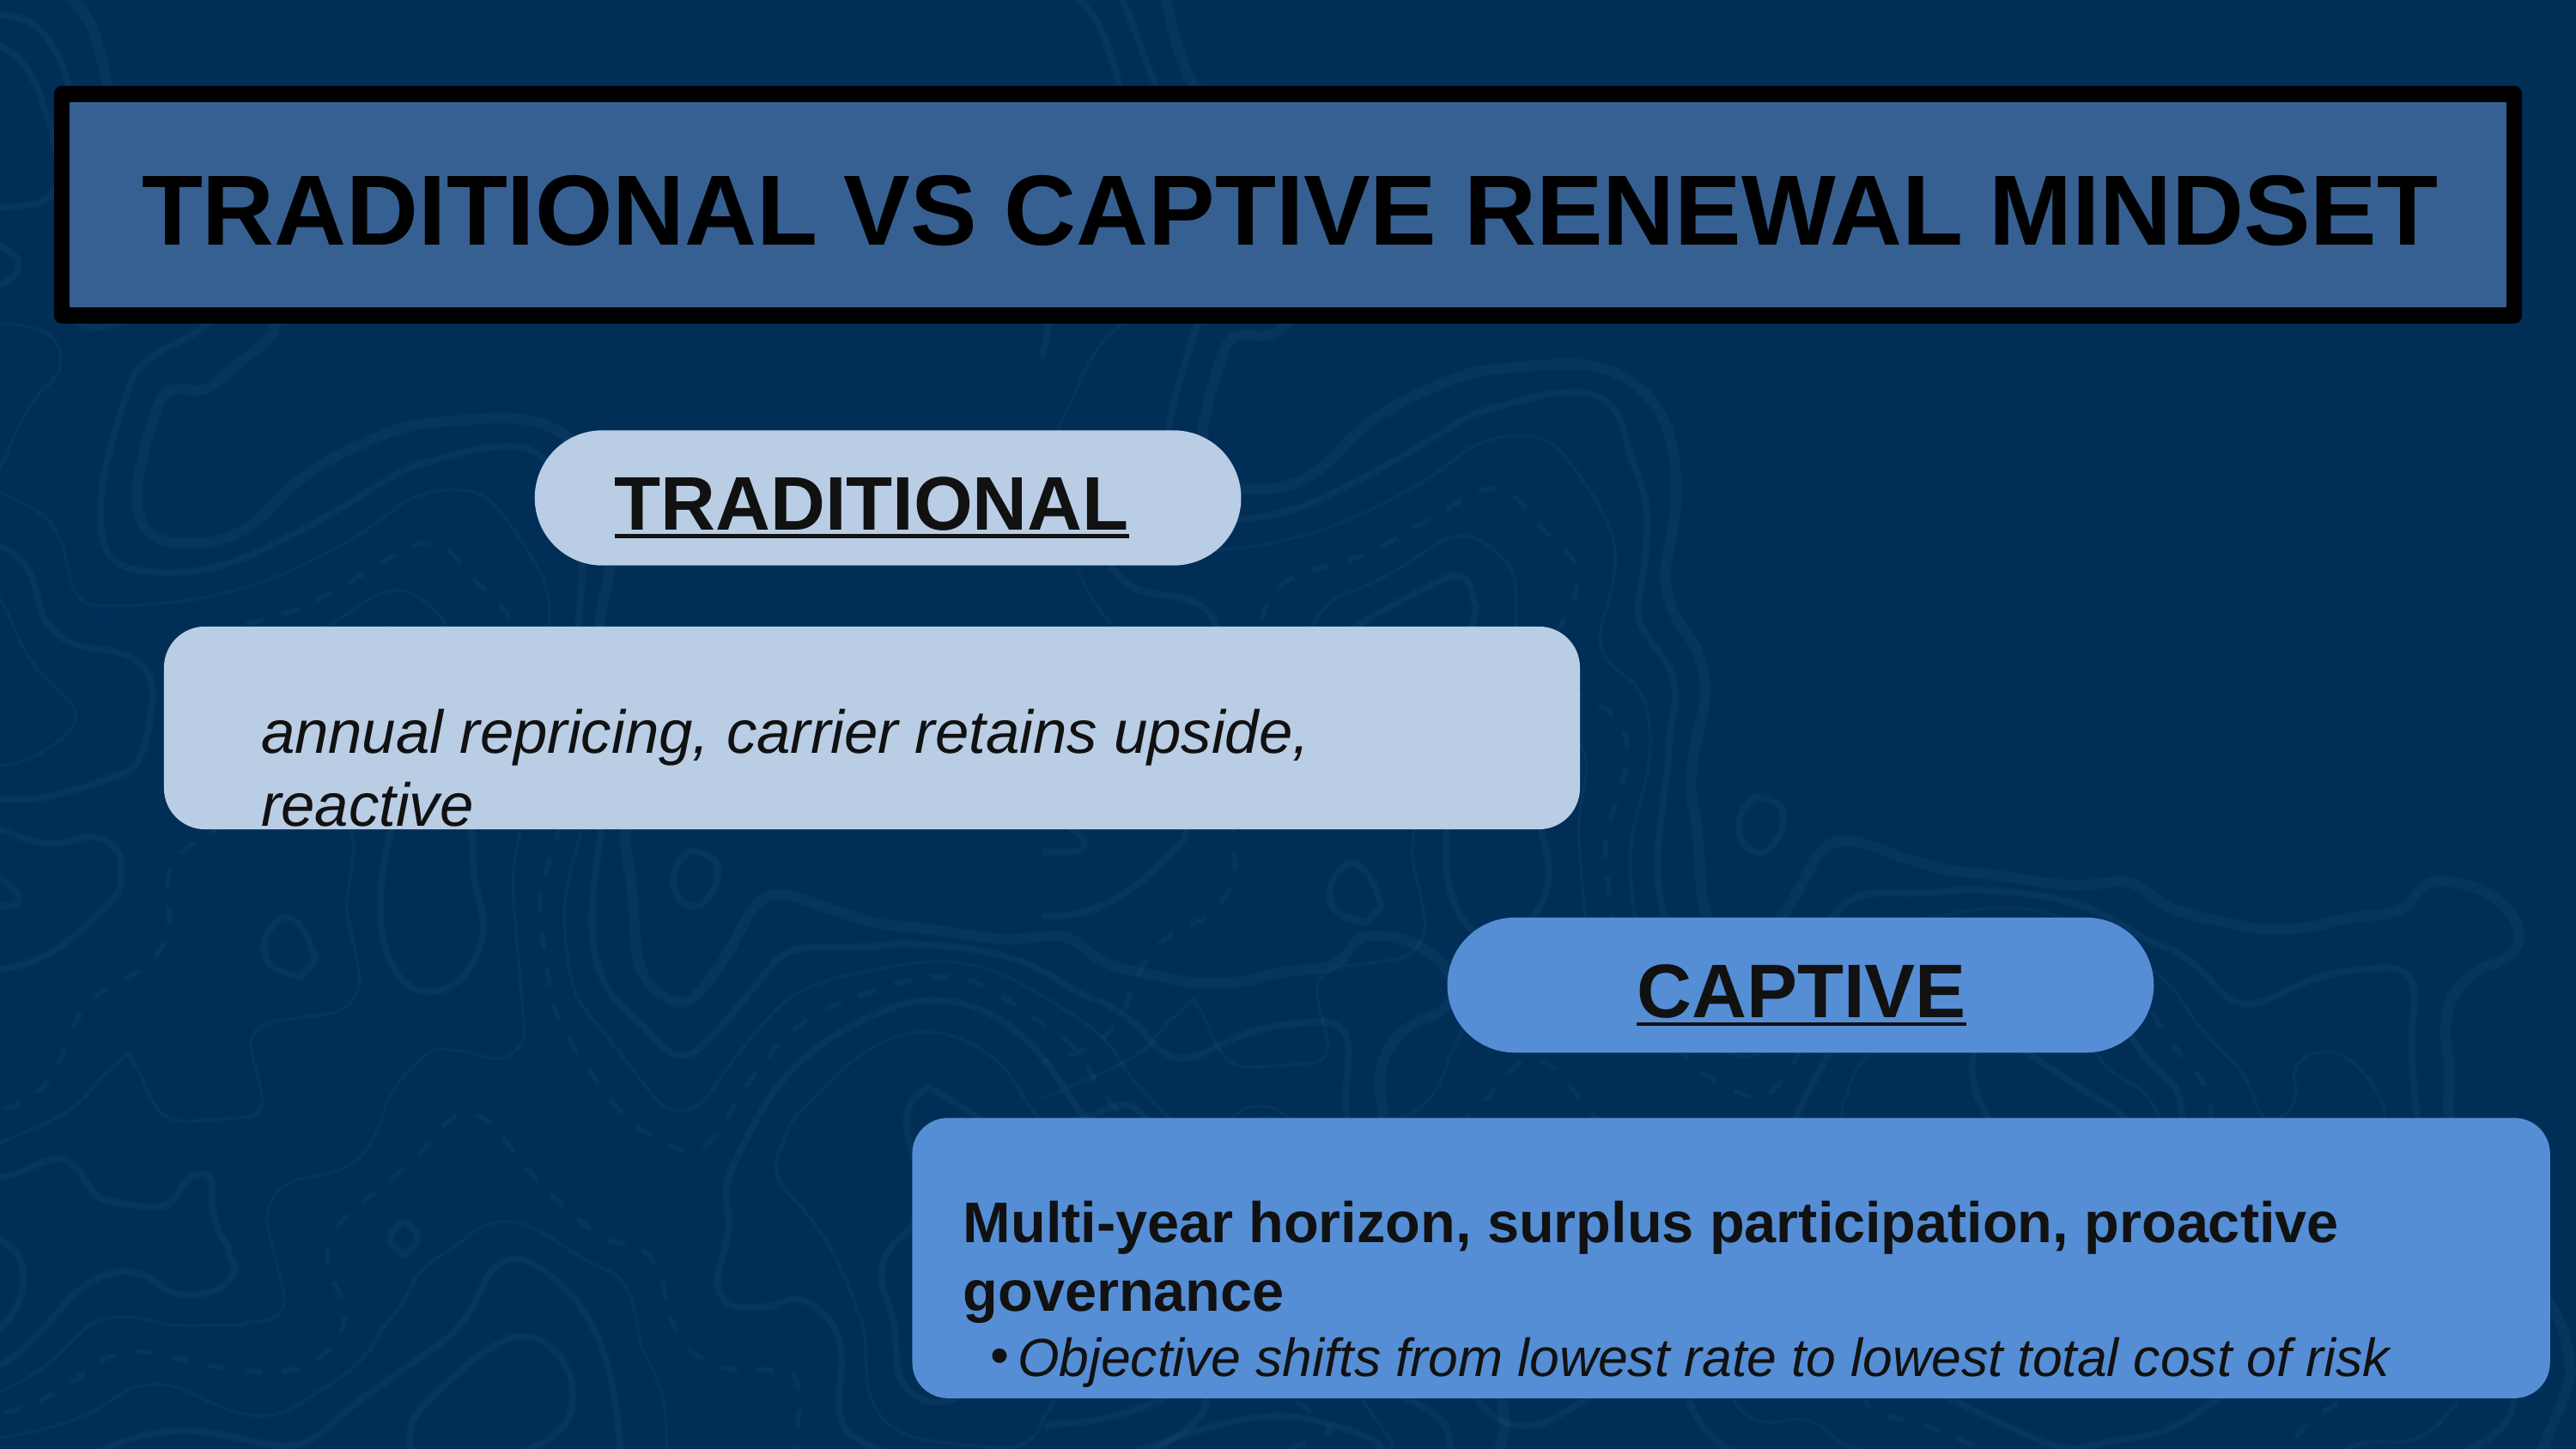

TRADITIONAL VS CAPTIVE RENEWAL MINDSET

TRADITIONAL

annual repricing, carrier retains upside, reactive

CAPTIVE

Multi‑year horizon, surplus participation, proactive governance
Objective shifts from lowest rate to lowest total cost of risk